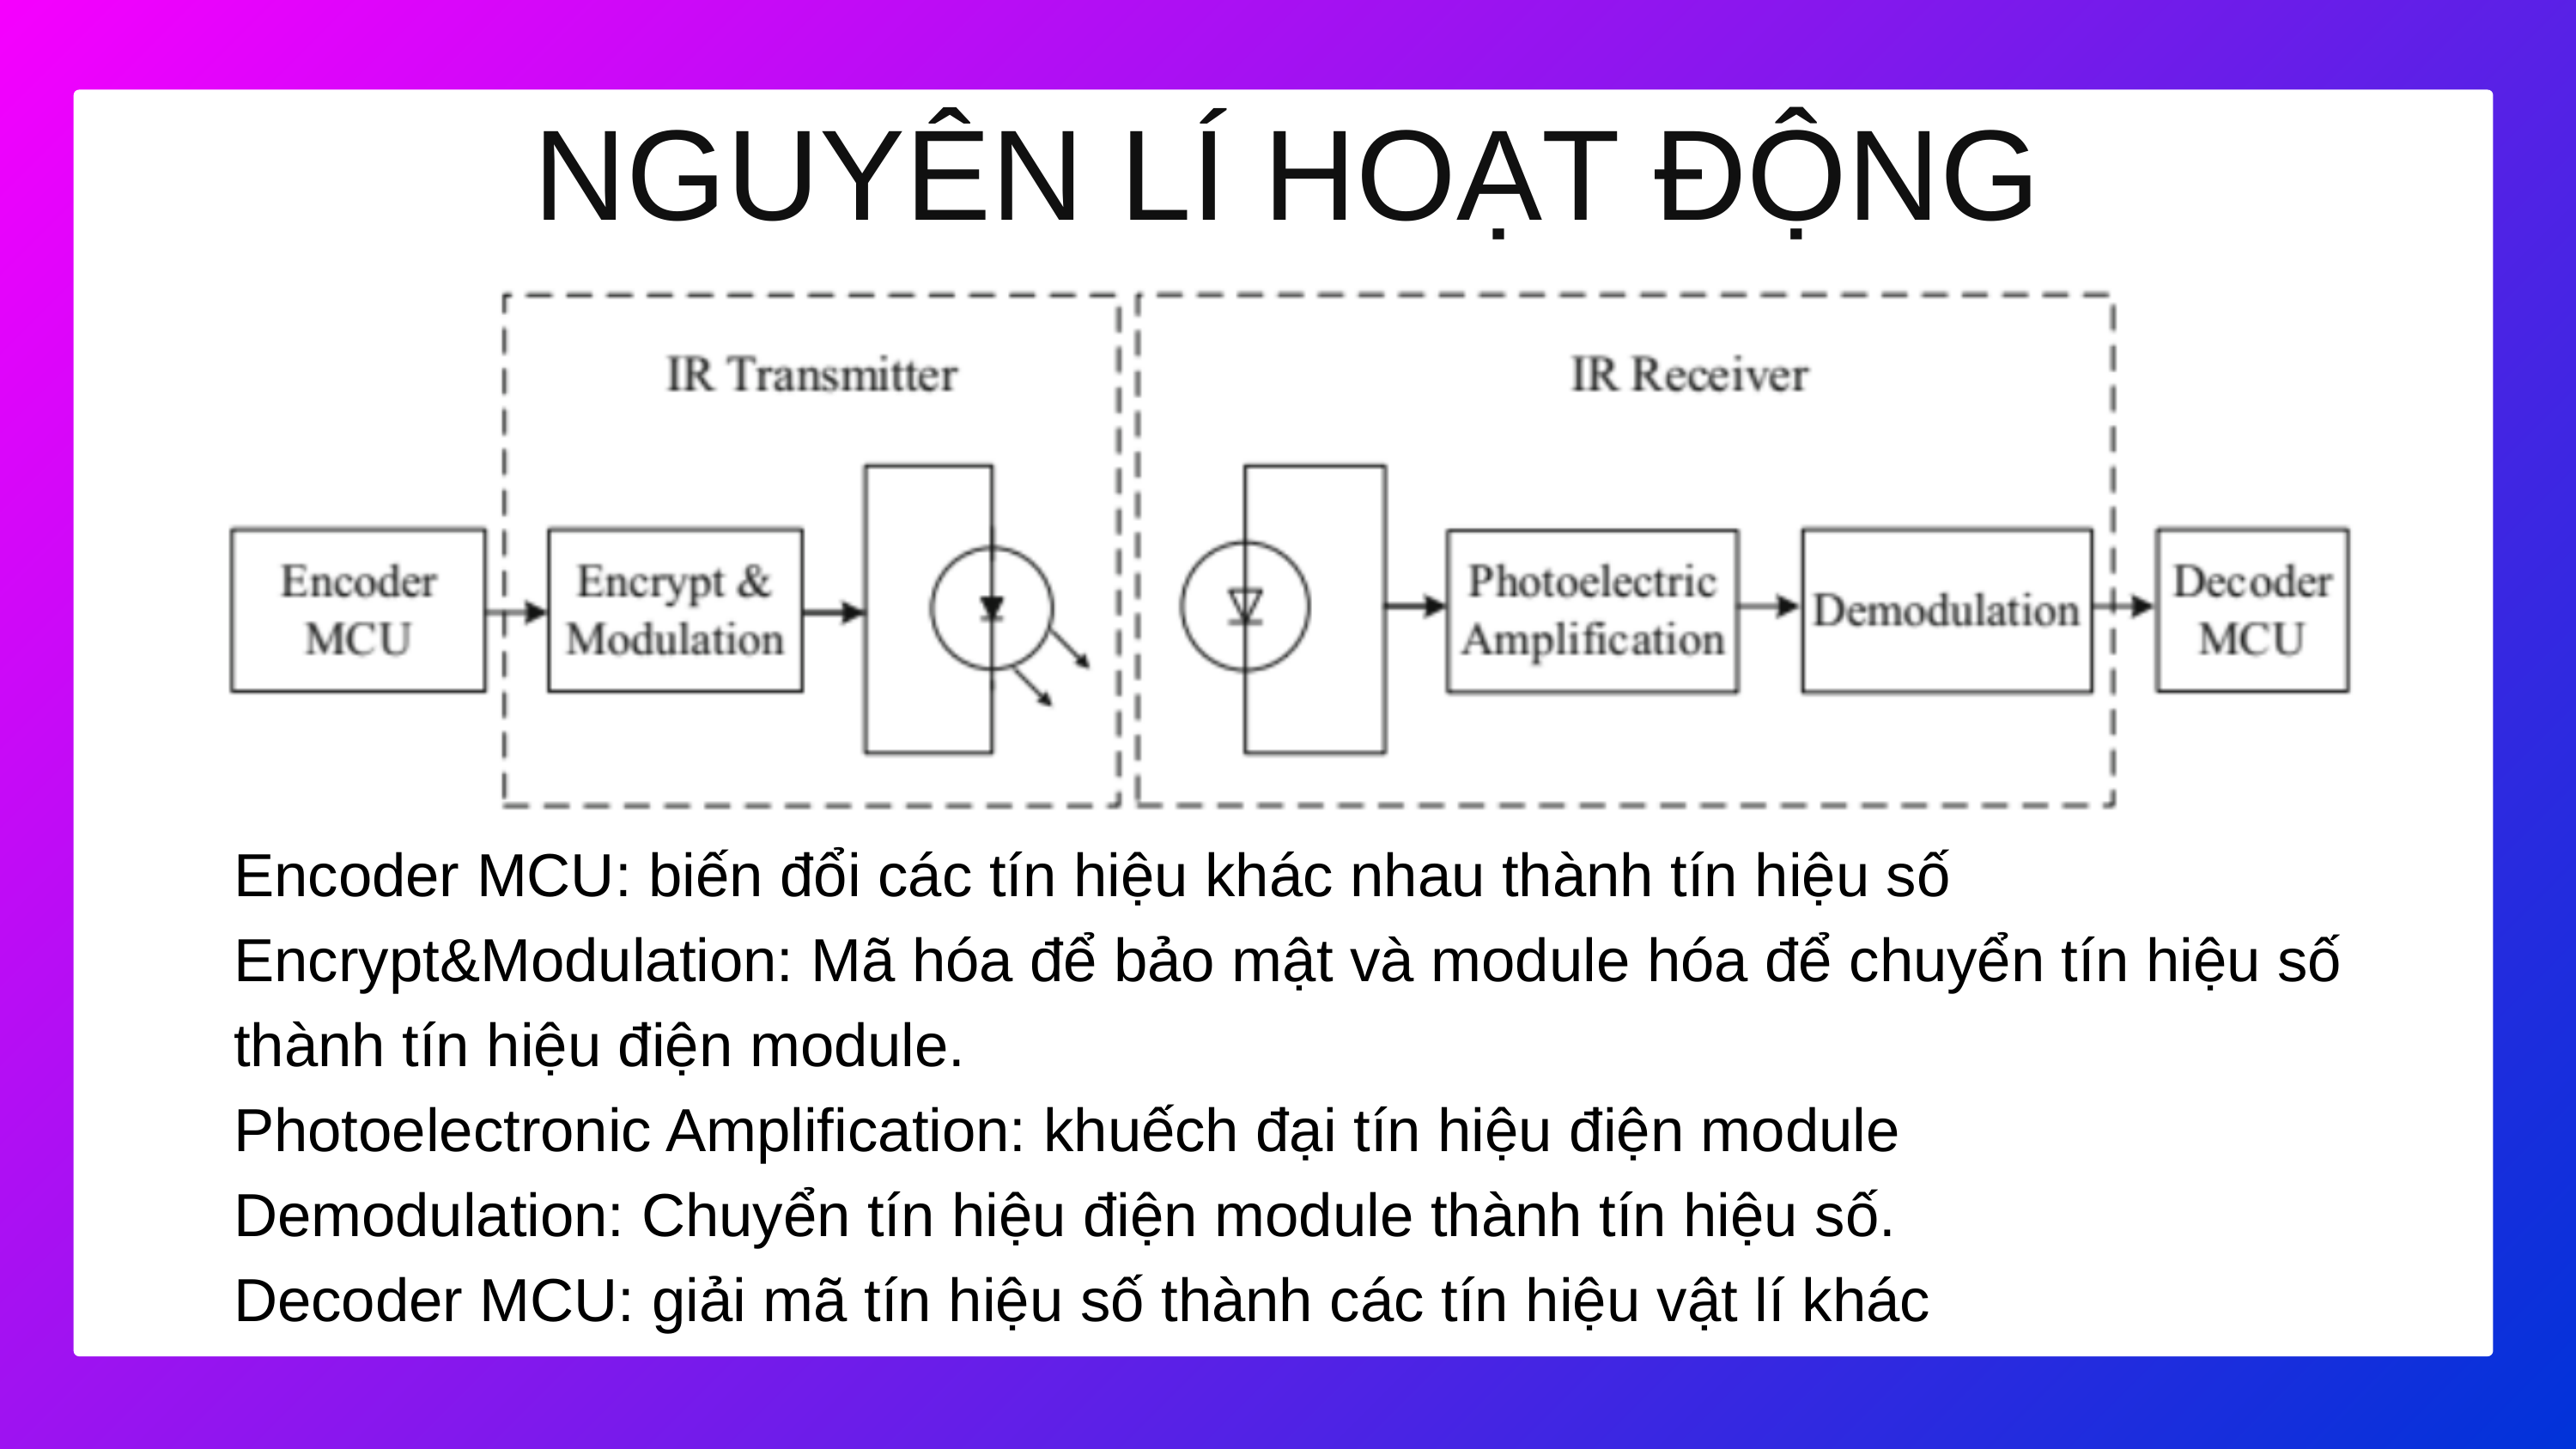

NGUYÊN LÍ HOẠT ĐỘNG

Encoder MCU: biến đổi các tín hiệu khác nhau thành tín hiệu số
Encrypt&Modulation: Mã hóa để bảo mật và module hóa để chuyển tín hiệu số thành tín hiệu điện module.
Photoelectronic Amplification: khuếch đại tín hiệu điện module
Demodulation: Chuyển tín hiệu điện module thành tín hiệu số.
Decoder MCU: giải mã tín hiệu số thành các tín hiệu vật lí khác